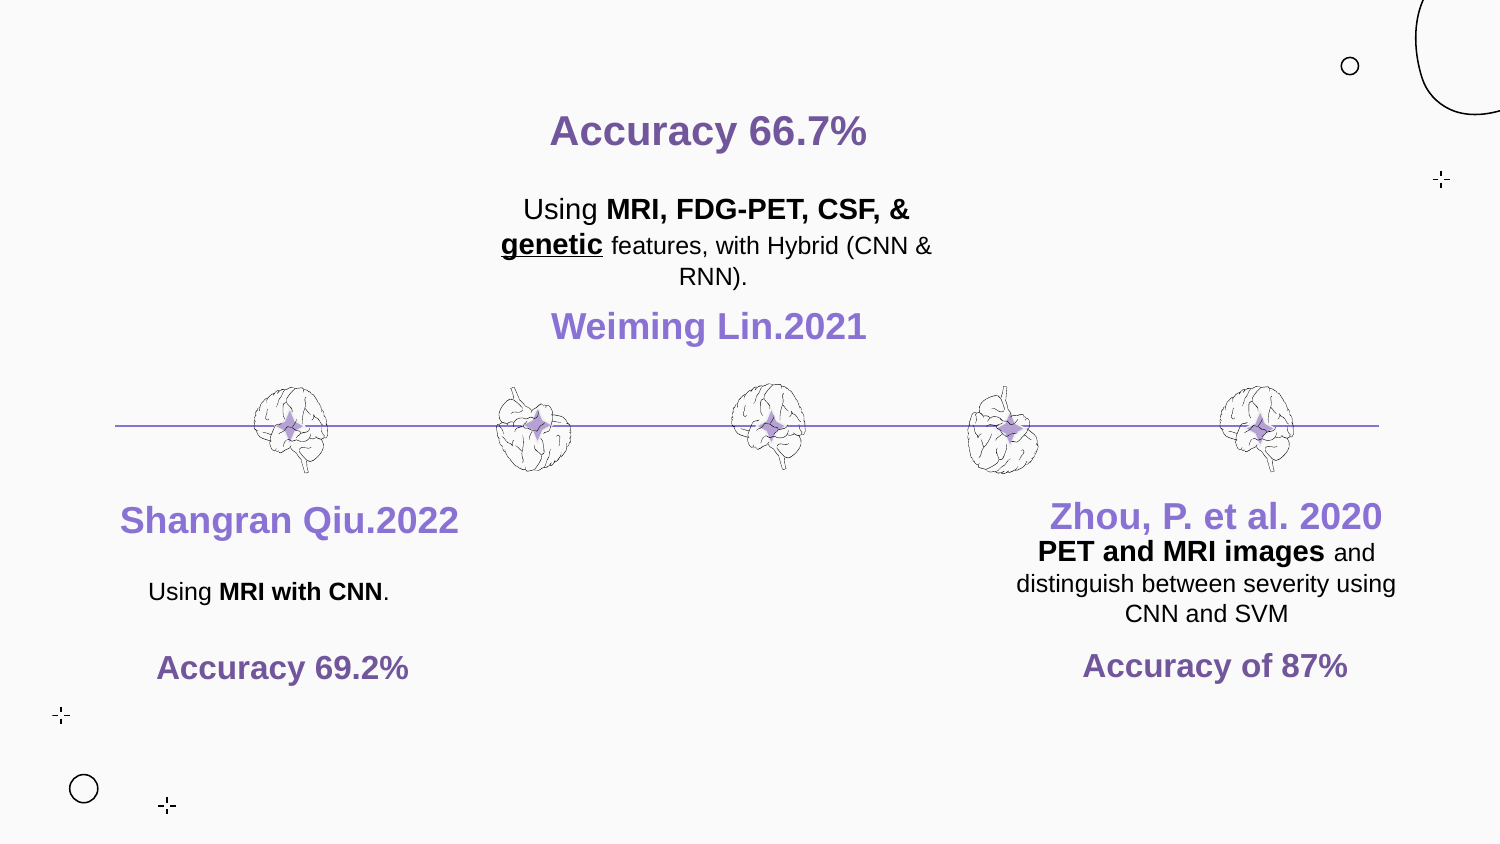

Accuracy 66.7%
Using MRI, FDG-PET, CSF, & genetic features, with Hybrid (CNN & RNN).
Weiming Lin.2021

Zhou, P. et al. 2020

Shangran Qiu.2022

PET and MRI images and distinguish between severity using CNN and SVM
Using MRI with CNN.
Accuracy of 87%
Accuracy 69.2%